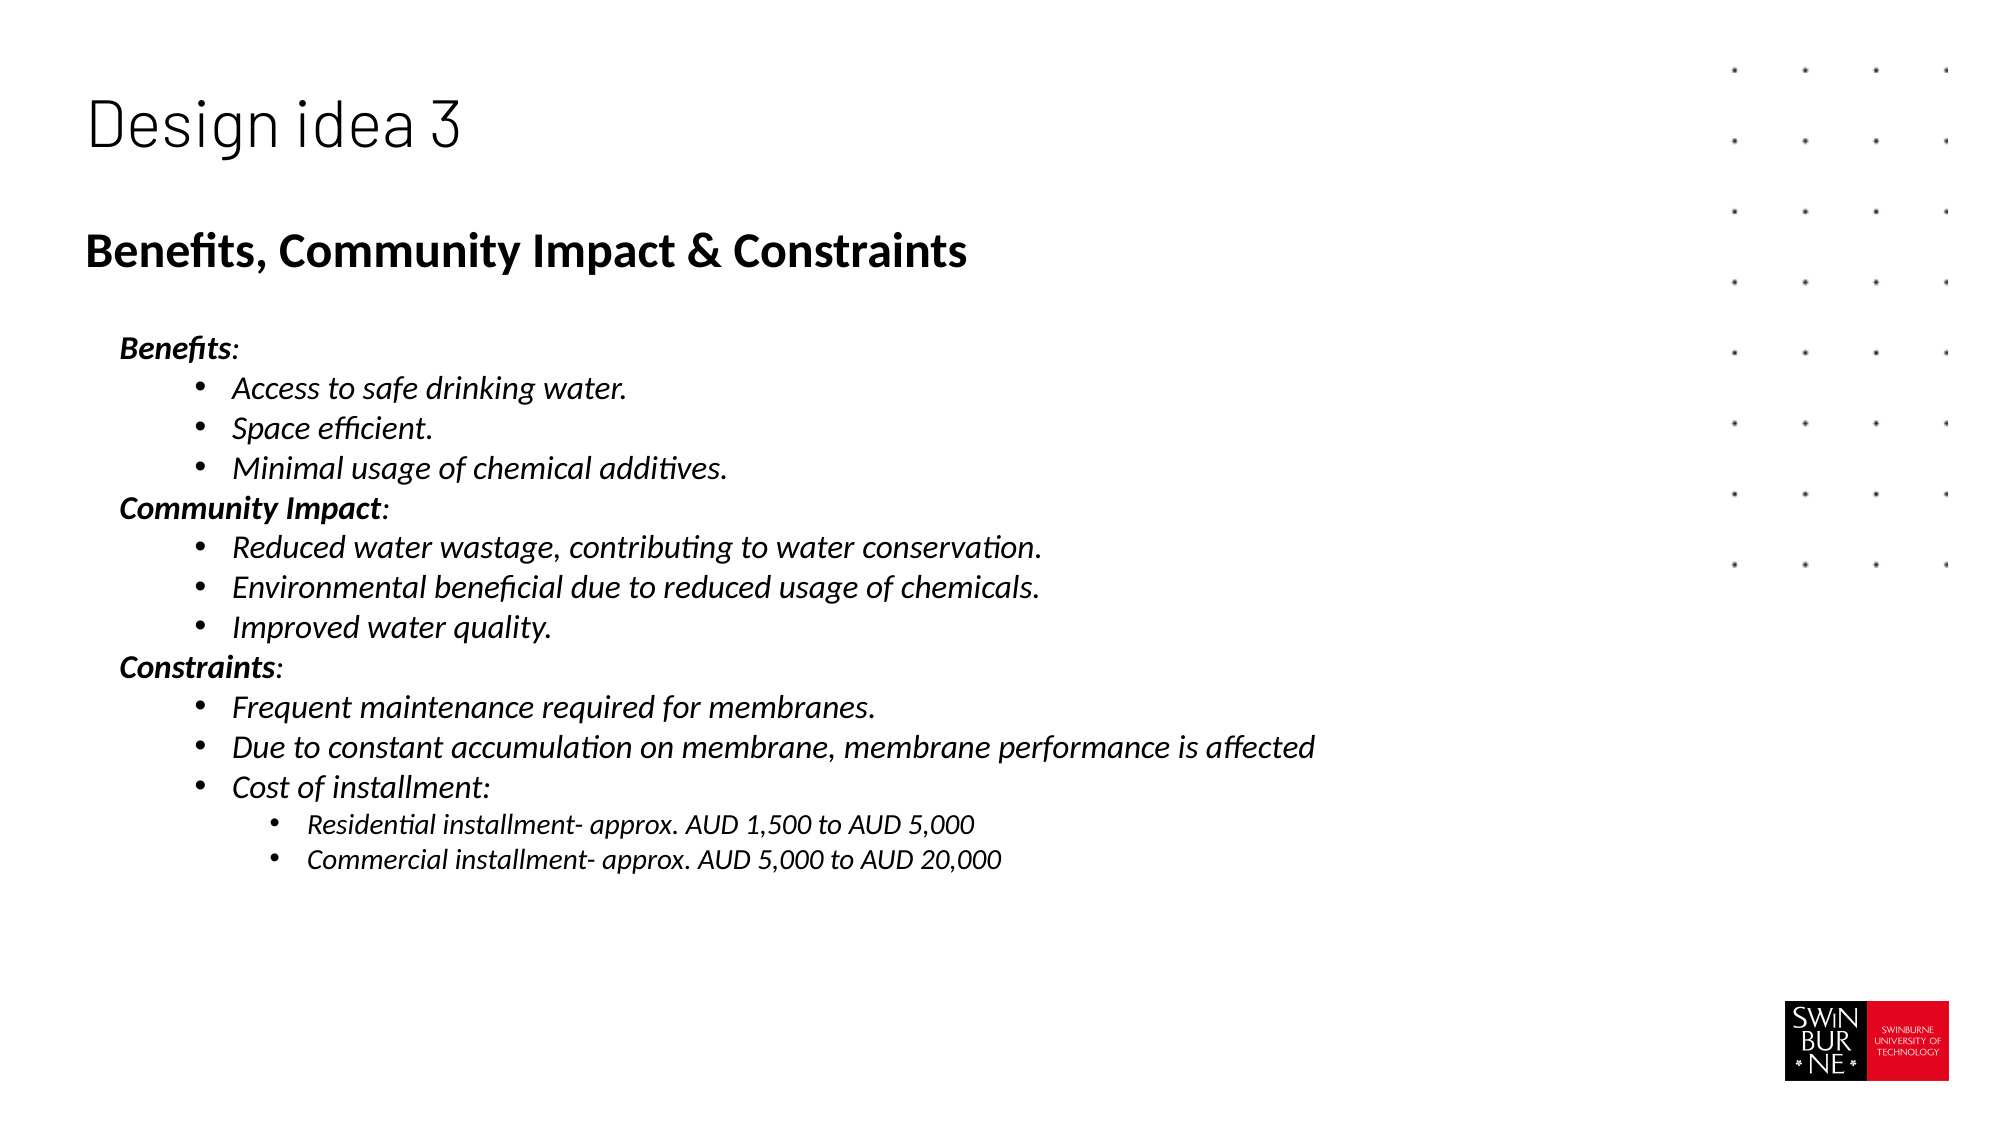

# Design idea 3
Benefits, Community Impact & Constraints

Benefits:
Access to safe drinking water.
Space efficient.
Minimal usage of chemical additives.
Community Impact:
Reduced water wastage, contributing to water conservation.
Environmental beneficial due to reduced usage of chemicals.
Improved water quality.
Constraints:
Frequent maintenance required for membranes.
Due to constant accumulation on membrane, membrane performance is affected
Cost of installment:
Residential installment- approx. AUD 1,500 to AUD 5,000
Commercial installment- approx. AUD 5,000 to AUD 20,000